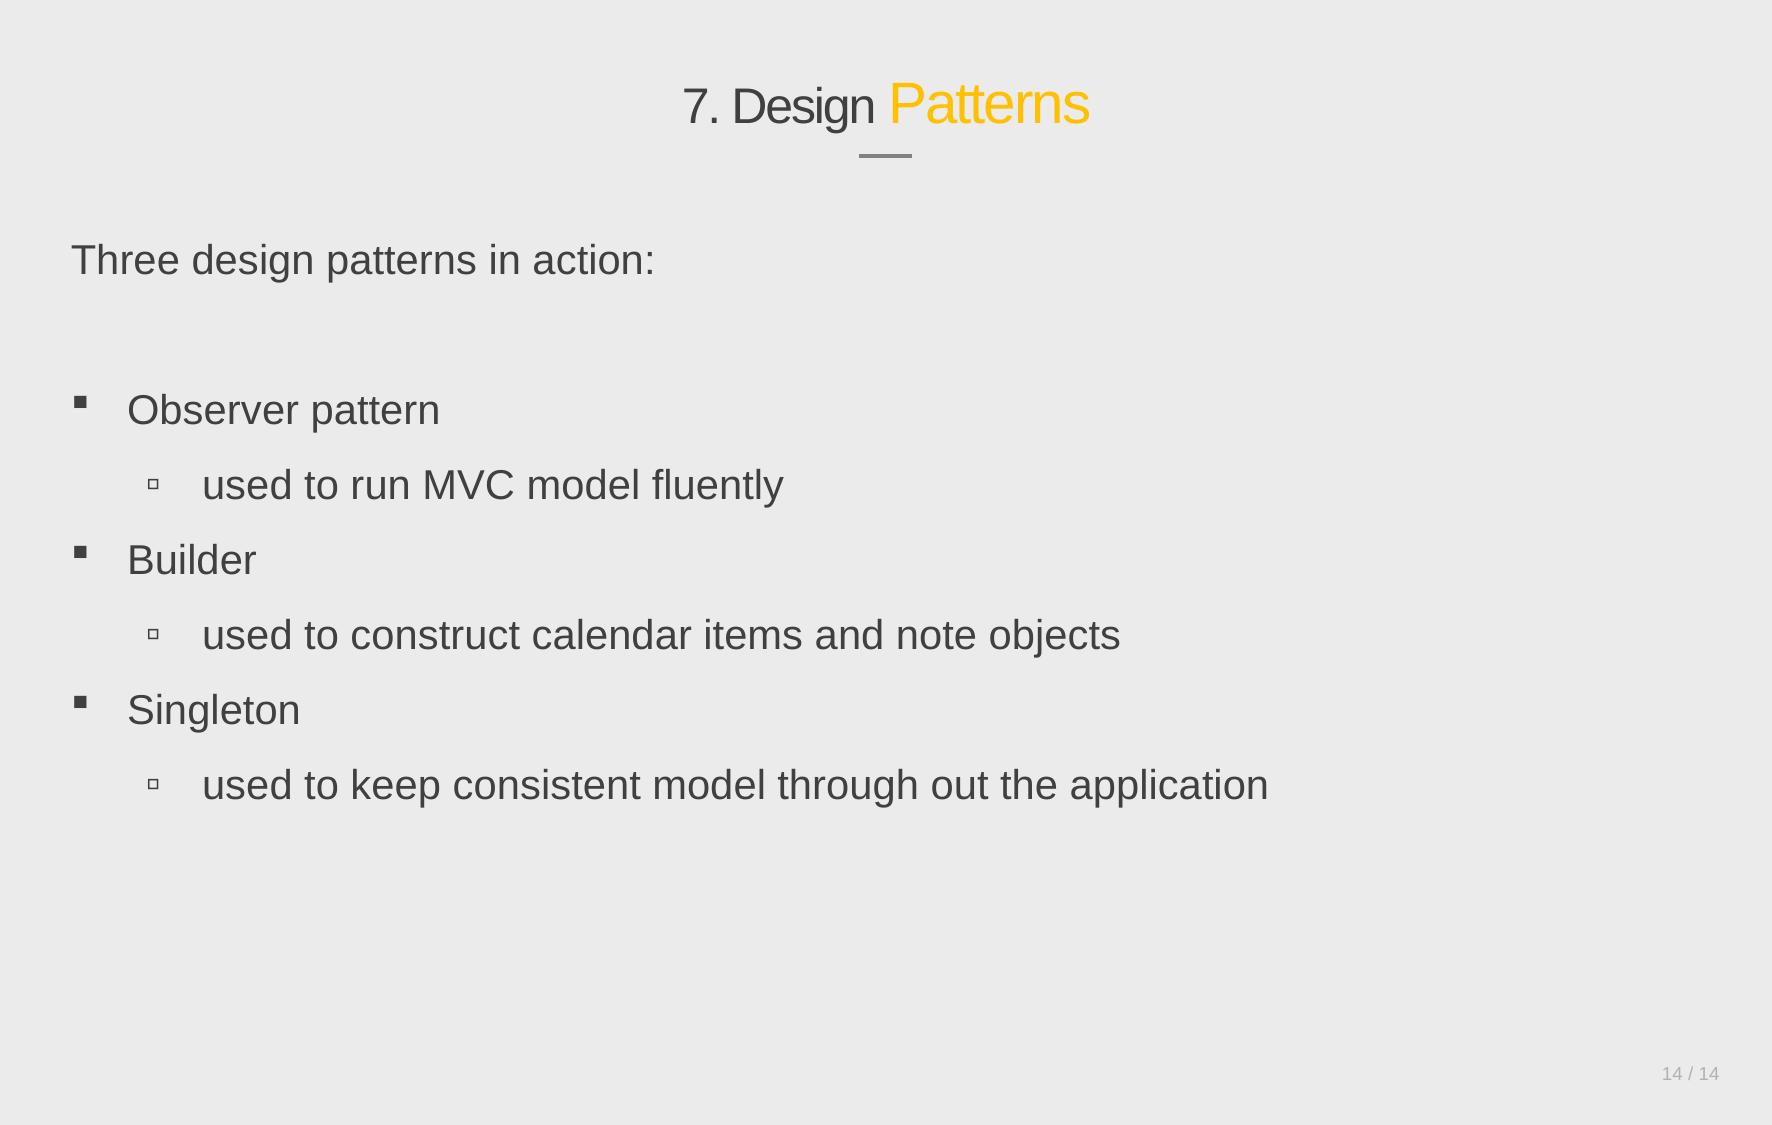

7. Design Patterns
Three design patterns in action:

Observer pattern
used to run MVC model fluently
Builder
used to construct calendar items and note objects
Singleton
used to keep consistent model through out the application

14 / 14